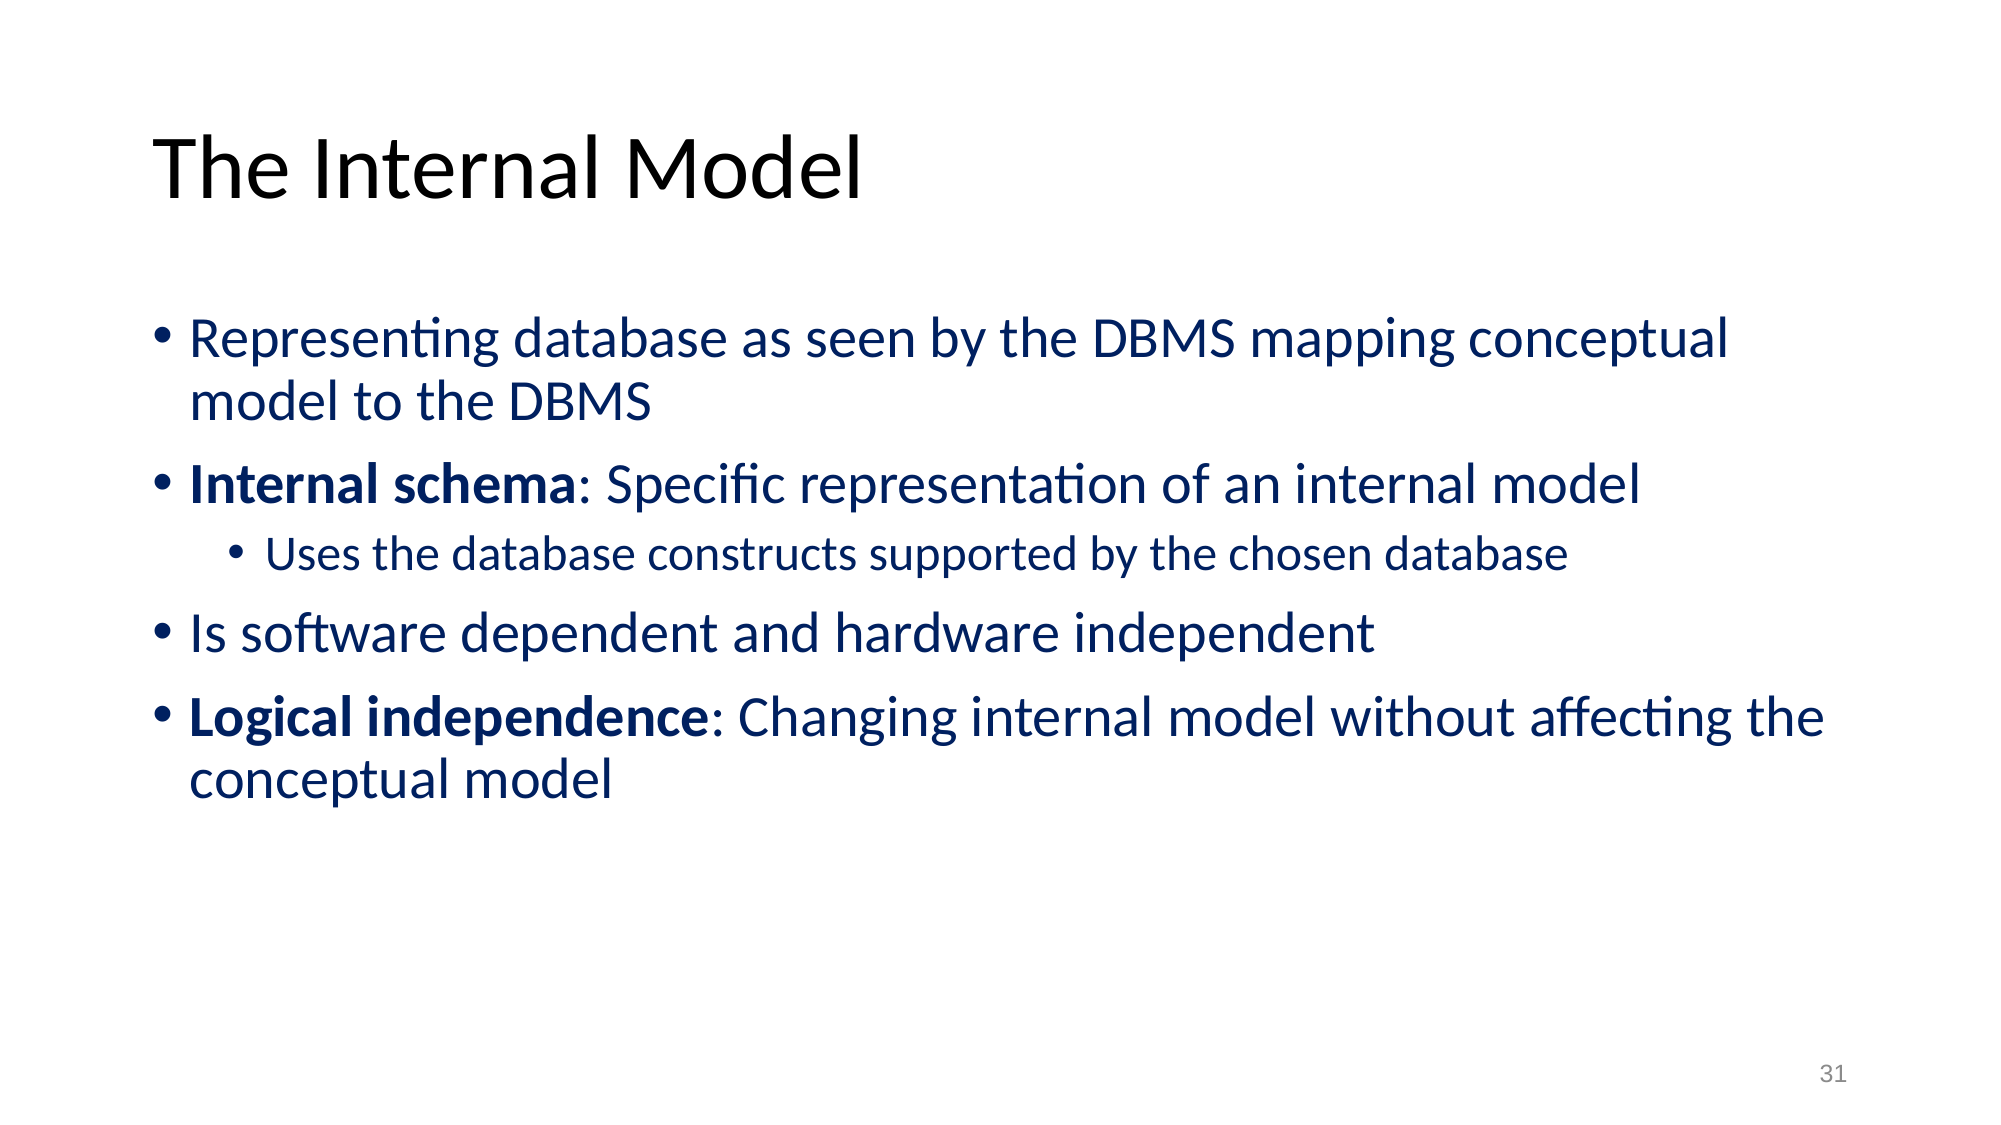

# The Internal Model
Representing database as seen by the DBMS mapping conceptual model to the DBMS
Internal schema: Specific representation of an internal model
Uses the database constructs supported by the chosen database
Is software dependent and hardware independent
Logical independence: Changing internal model without affecting the conceptual model
31